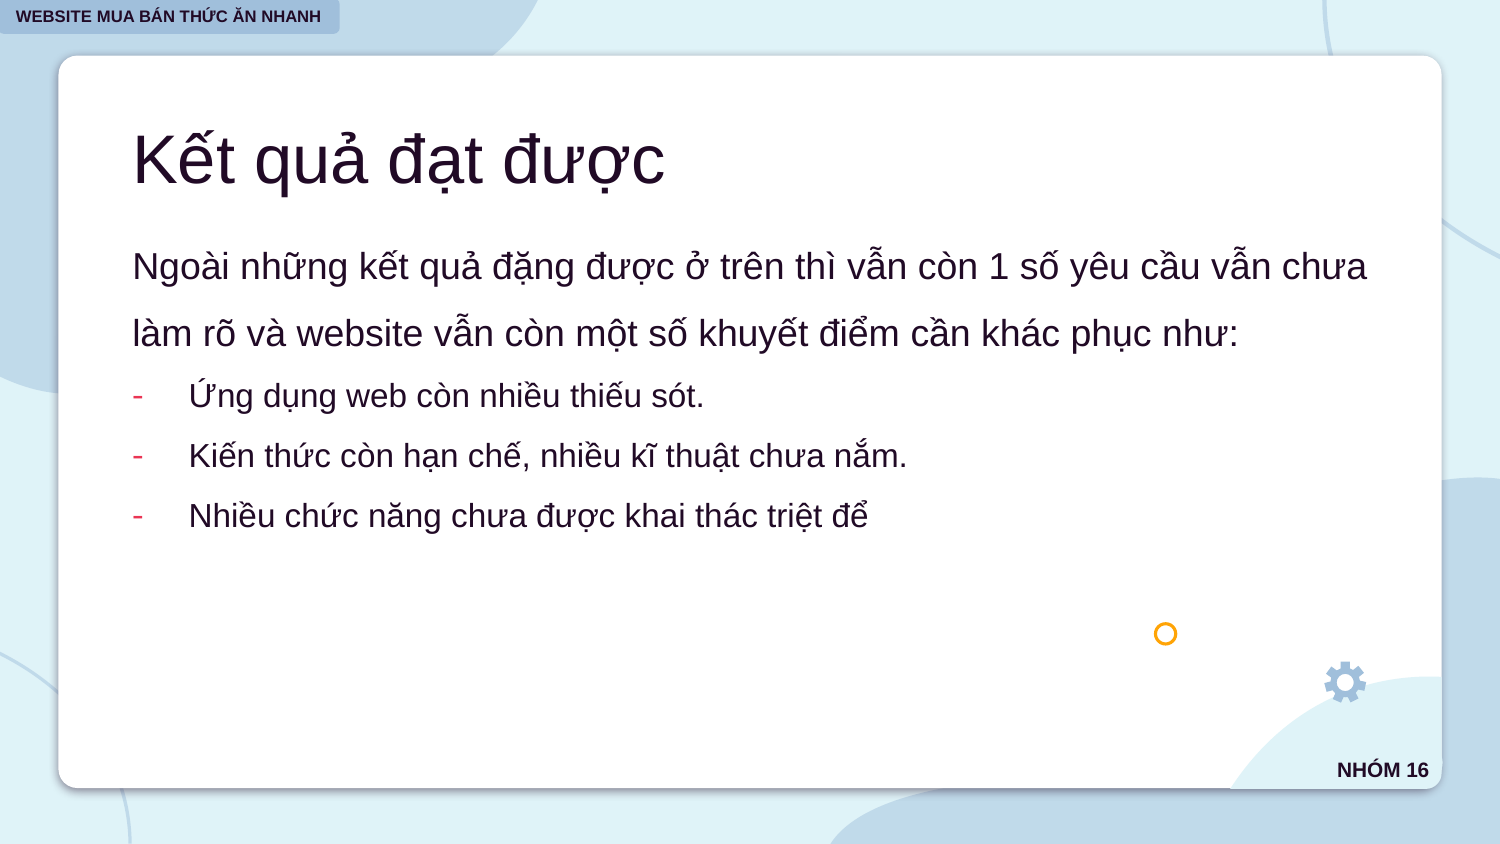

WEBSITE MUA BÁN THỨC ĂN NHANH
# Kết quả đạt được
Ngoài những kết quả đặng được ở trên thì vẫn còn 1 số yêu cầu vẫn chưa làm rõ và website vẫn còn một số khuyết điểm cần khác phục như:
Ứng dụng web còn nhiều thiếu sót.
Kiến thức còn hạn chế, nhiều kĩ thuật chưa nắm.
Nhiều chức năng chưa được khai thác triệt để

NHÓM 16